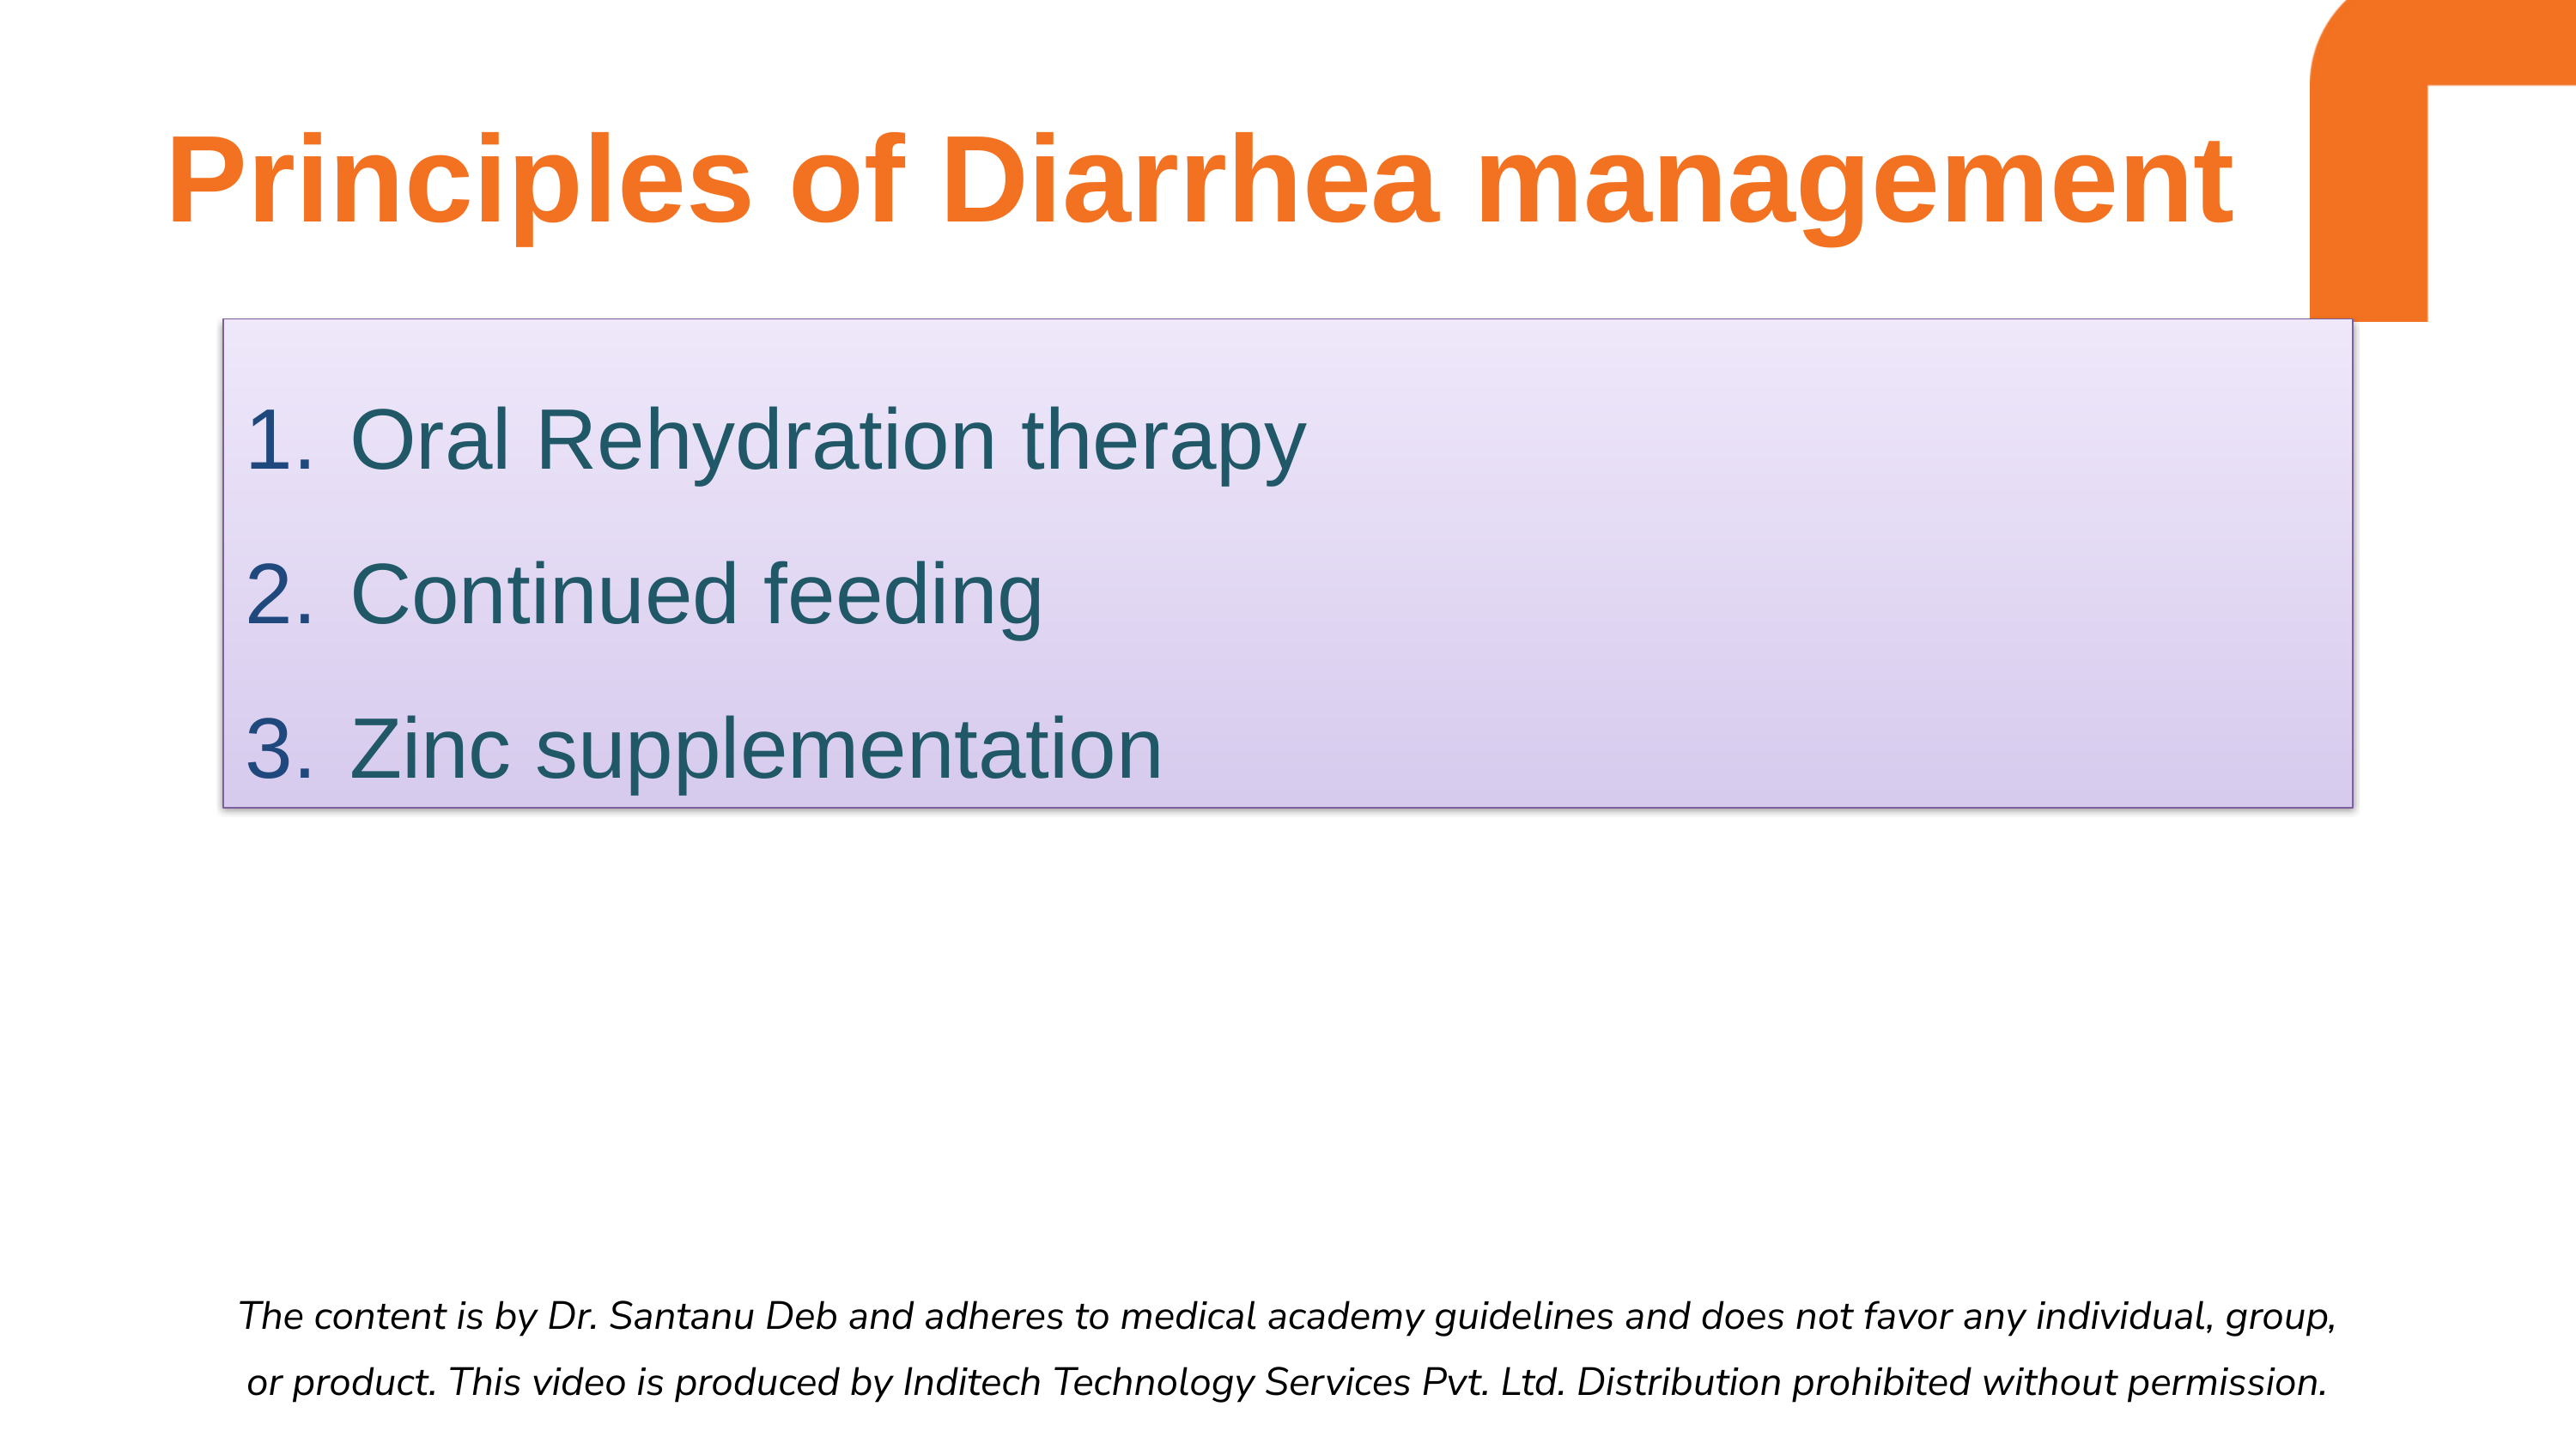

Principles of Diarrhea management
Oral Rehydration therapy
Continued feeding
Zinc supplementation
The content is by Dr. Santanu Deb and adheres to medical academy guidelines and does not favor any individual, group, or product. This video is produced by Inditech Technology Services Pvt. Ltd. Distribution prohibited without permission.